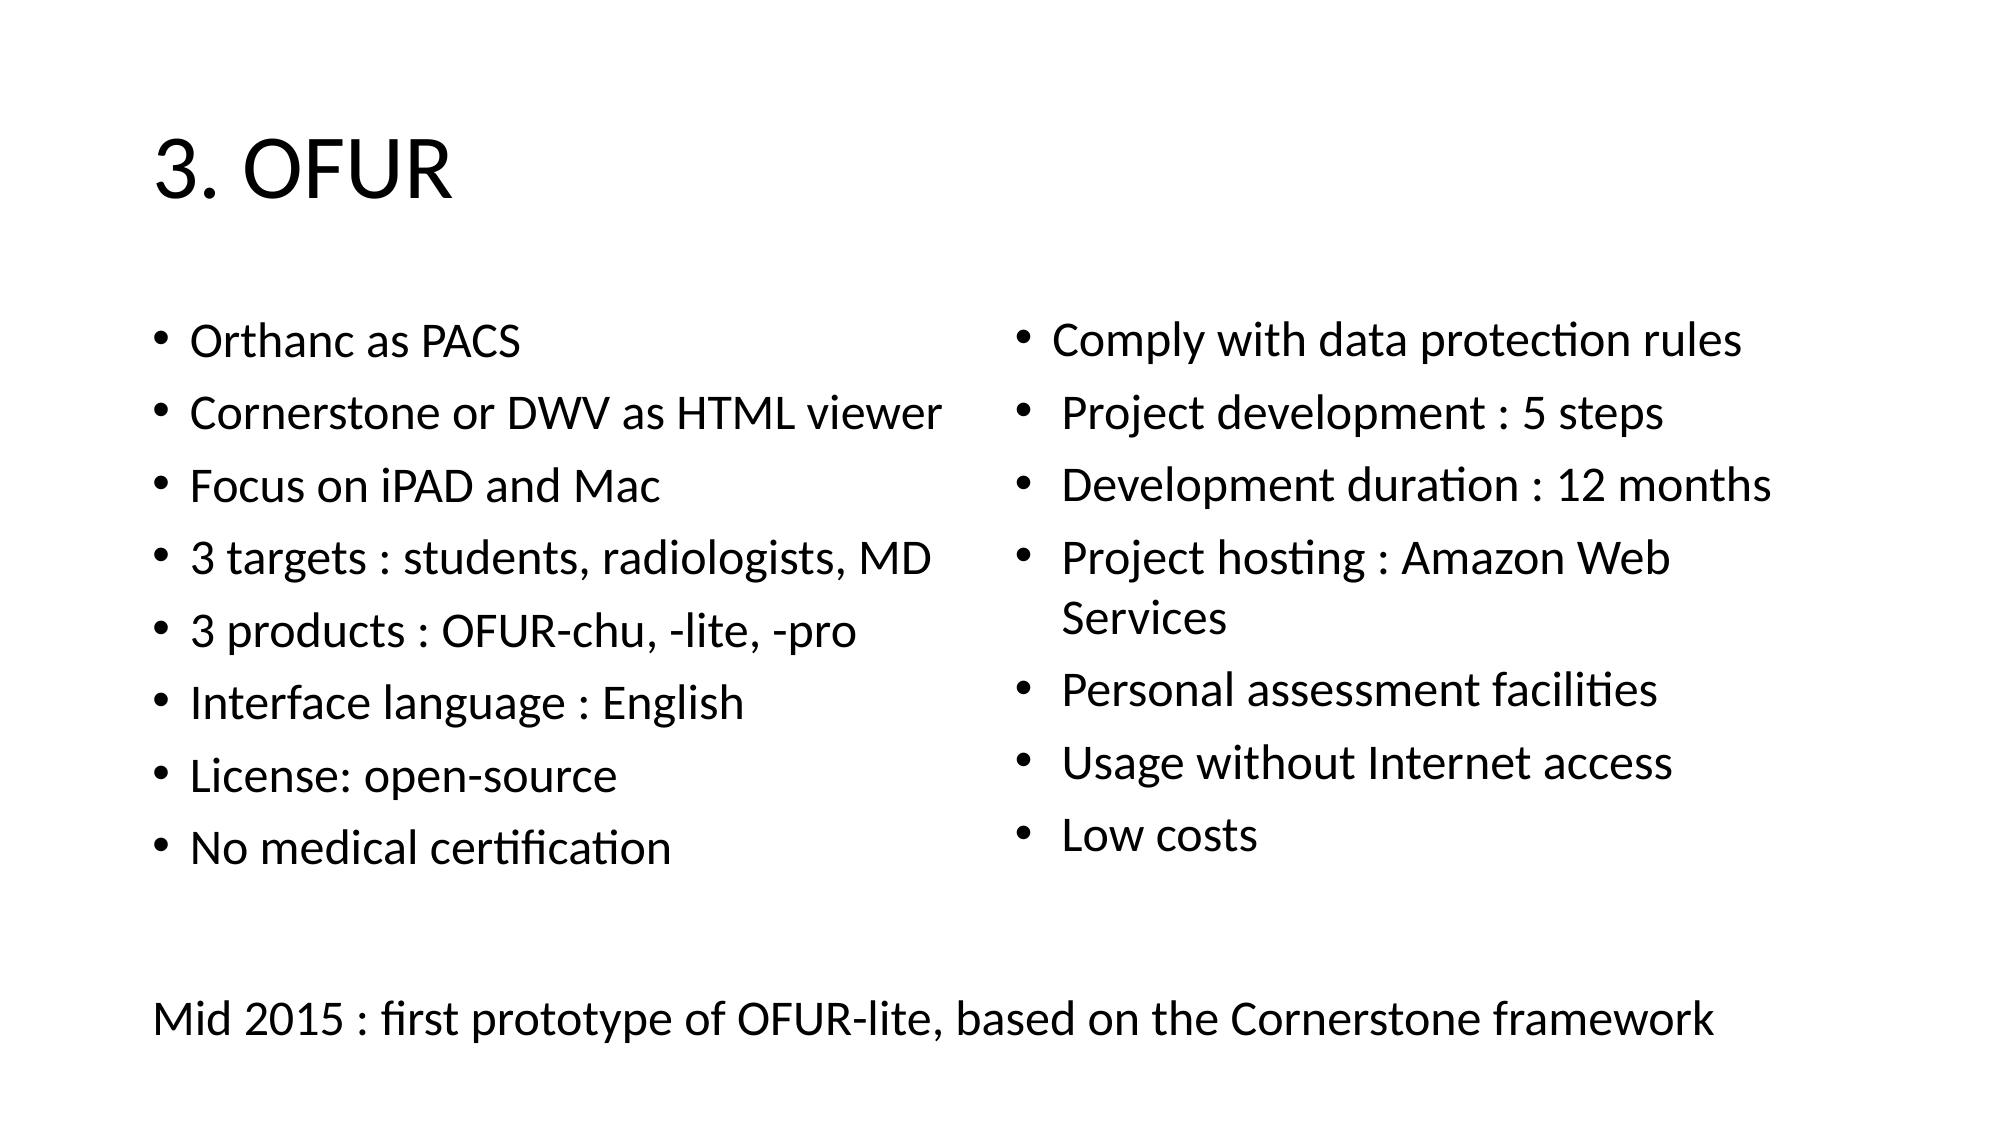

# 3. OFUR
Orthanc as PACS
Cornerstone or DWV as HTML viewer
Focus on iPAD and Mac
3 targets : students, radiologists, MD
3 products : OFUR-chu, -lite, -pro
Interface language : English
License: open-source
No medical certification
Comply with data protection rules
Project development : 5 steps
Development duration : 12 months
Project hosting : Amazon Web Services
Personal assessment facilities
Usage without Internet access
Low costs
Mid 2015 : first prototype of OFUR-lite, based on the Cornerstone framework